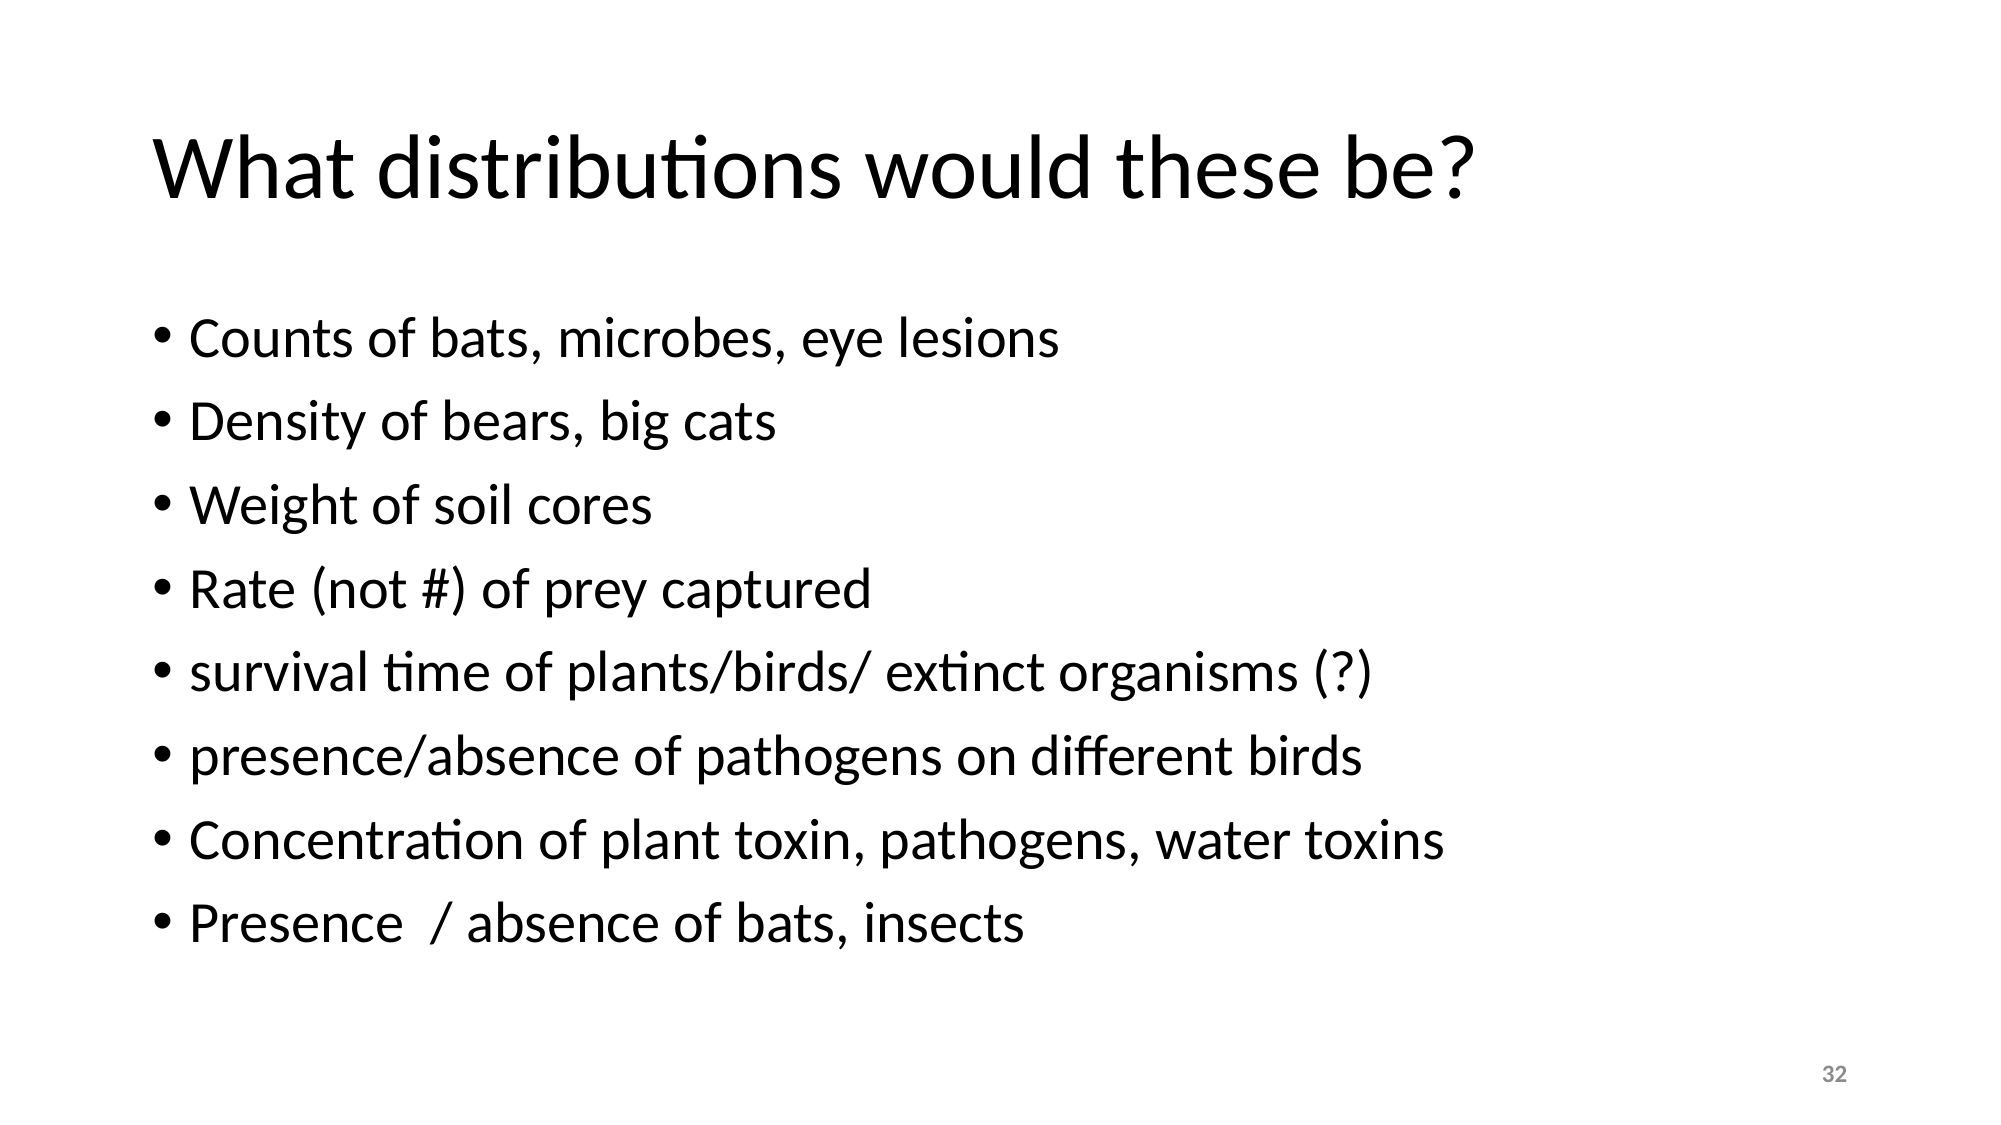

# What distributions would these be?
Counts of bats, microbes, eye lesions
Density of bears, big cats
Weight of soil cores
Rate (not #) of prey captured
survival time of plants/birds/ extinct organisms (?)
presence/absence of pathogens on different birds
Concentration of plant toxin, pathogens, water toxins
Presence  / absence of bats, insects
32